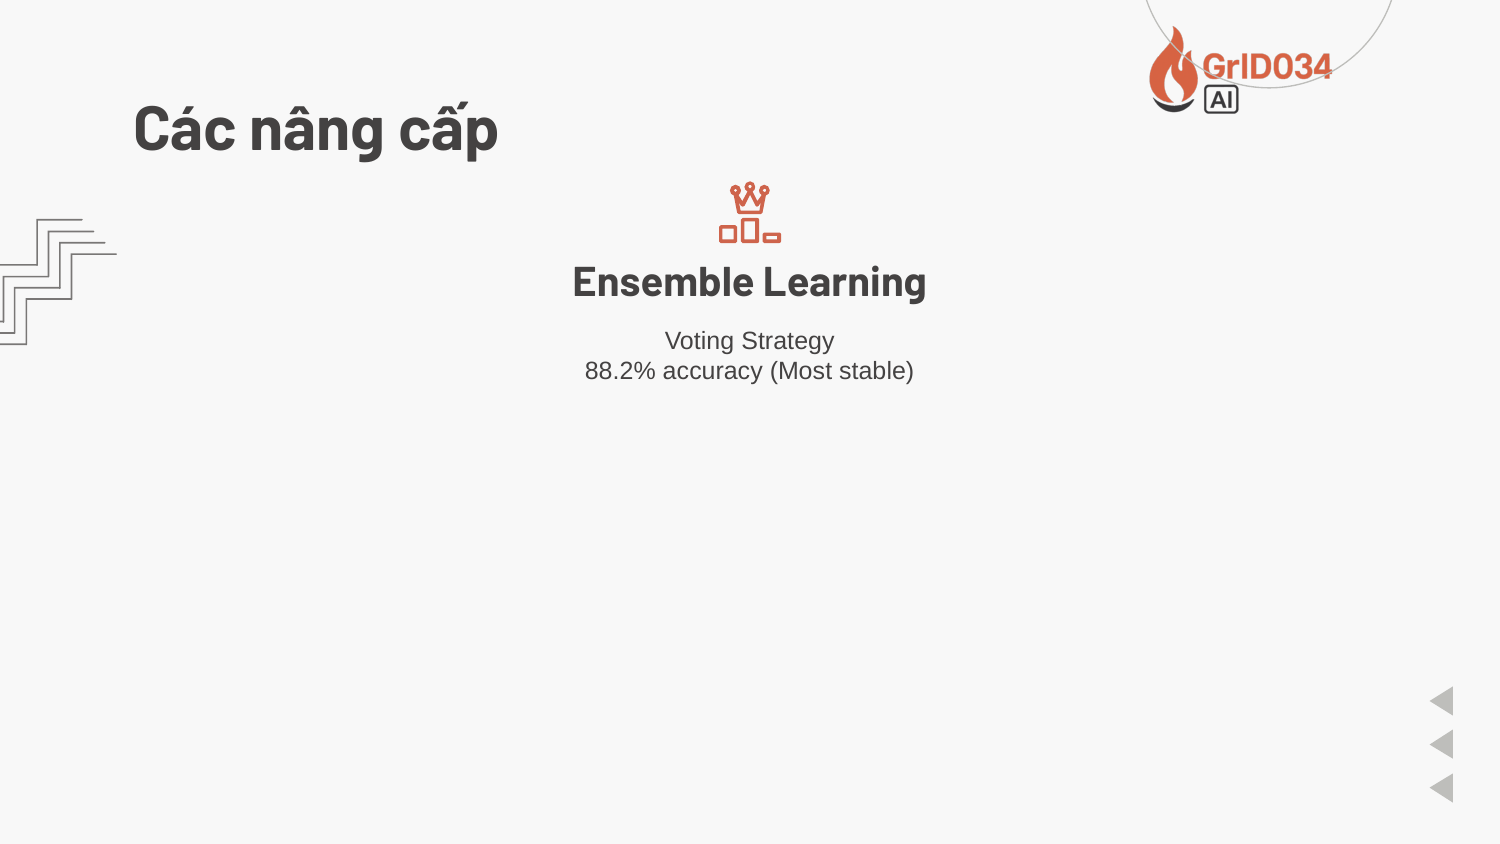

# Các nâng cấp

Ensemble Learning
Voting Strategy
88.2% accuracy (Most stable)